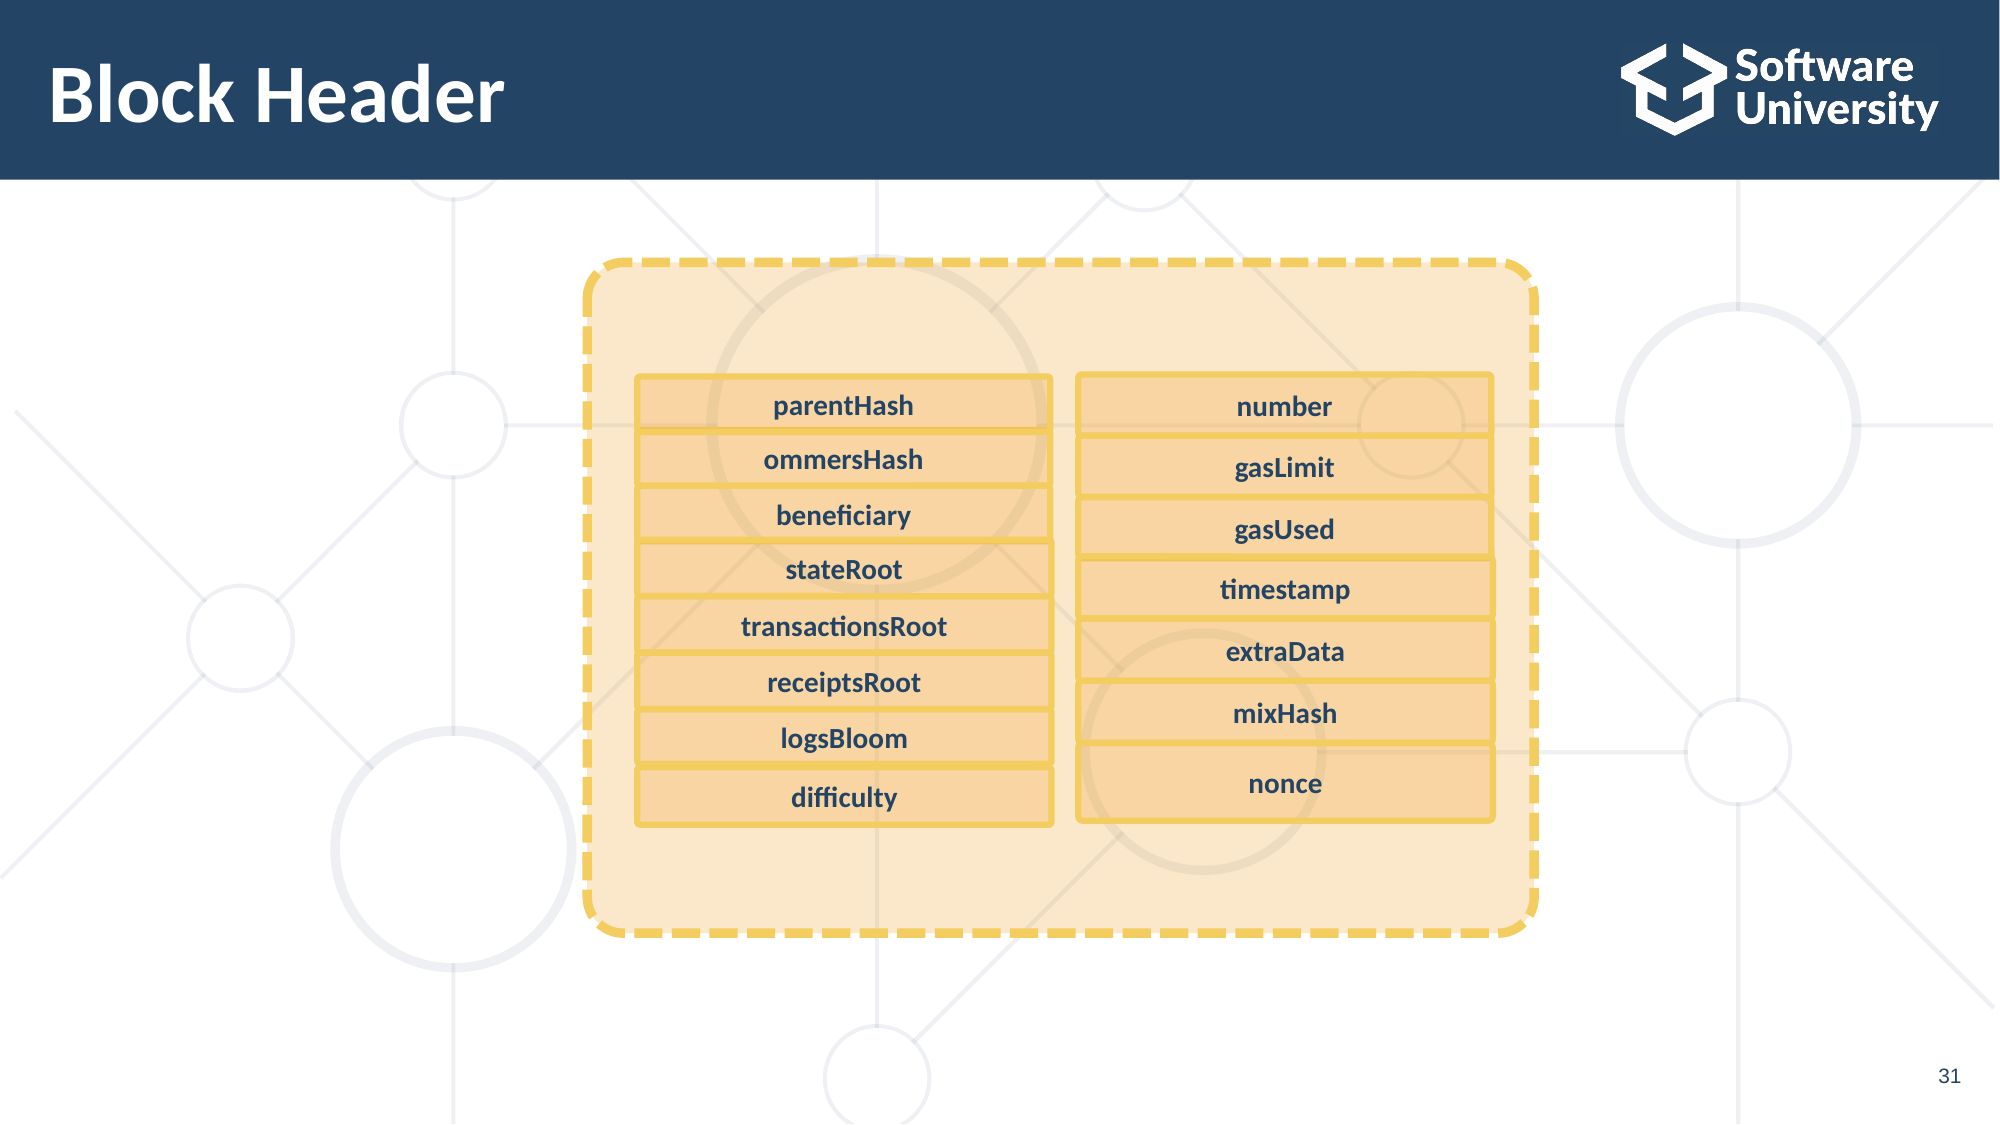

# Block Header

number
parentHash
ommersHash
gasLimit
beneficiary
gasUsed
stateRoot
timestamp
transactionsRoot
extraData
receiptsRoot
mixHash
logsBloom
nonce
difficulty
31